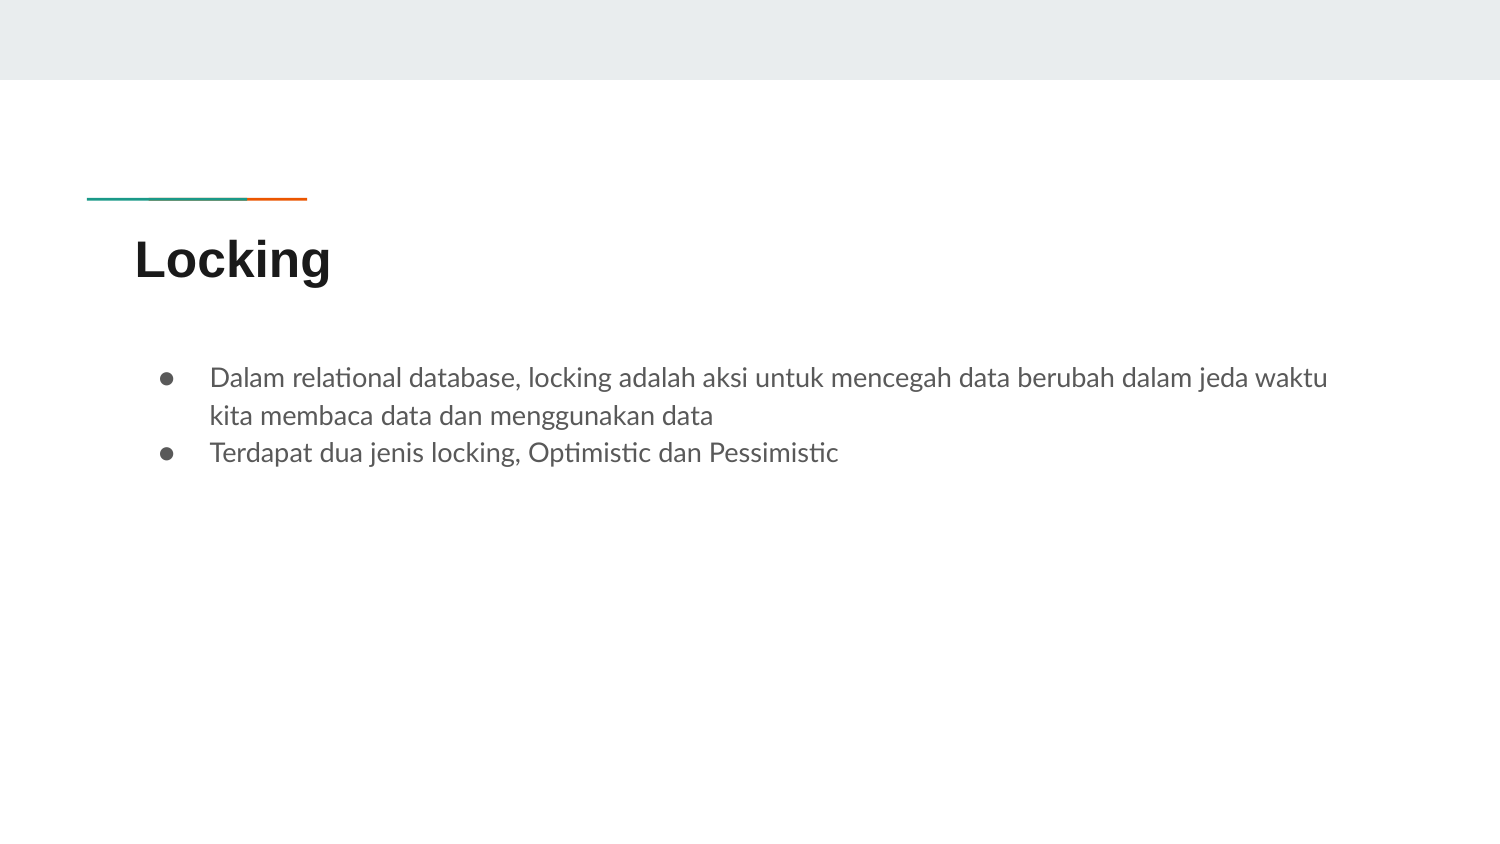

# Locking
Dalam relational database, locking adalah aksi untuk mencegah data berubah dalam jeda waktu kita membaca data dan menggunakan data
Terdapat dua jenis locking, Optimistic dan Pessimistic